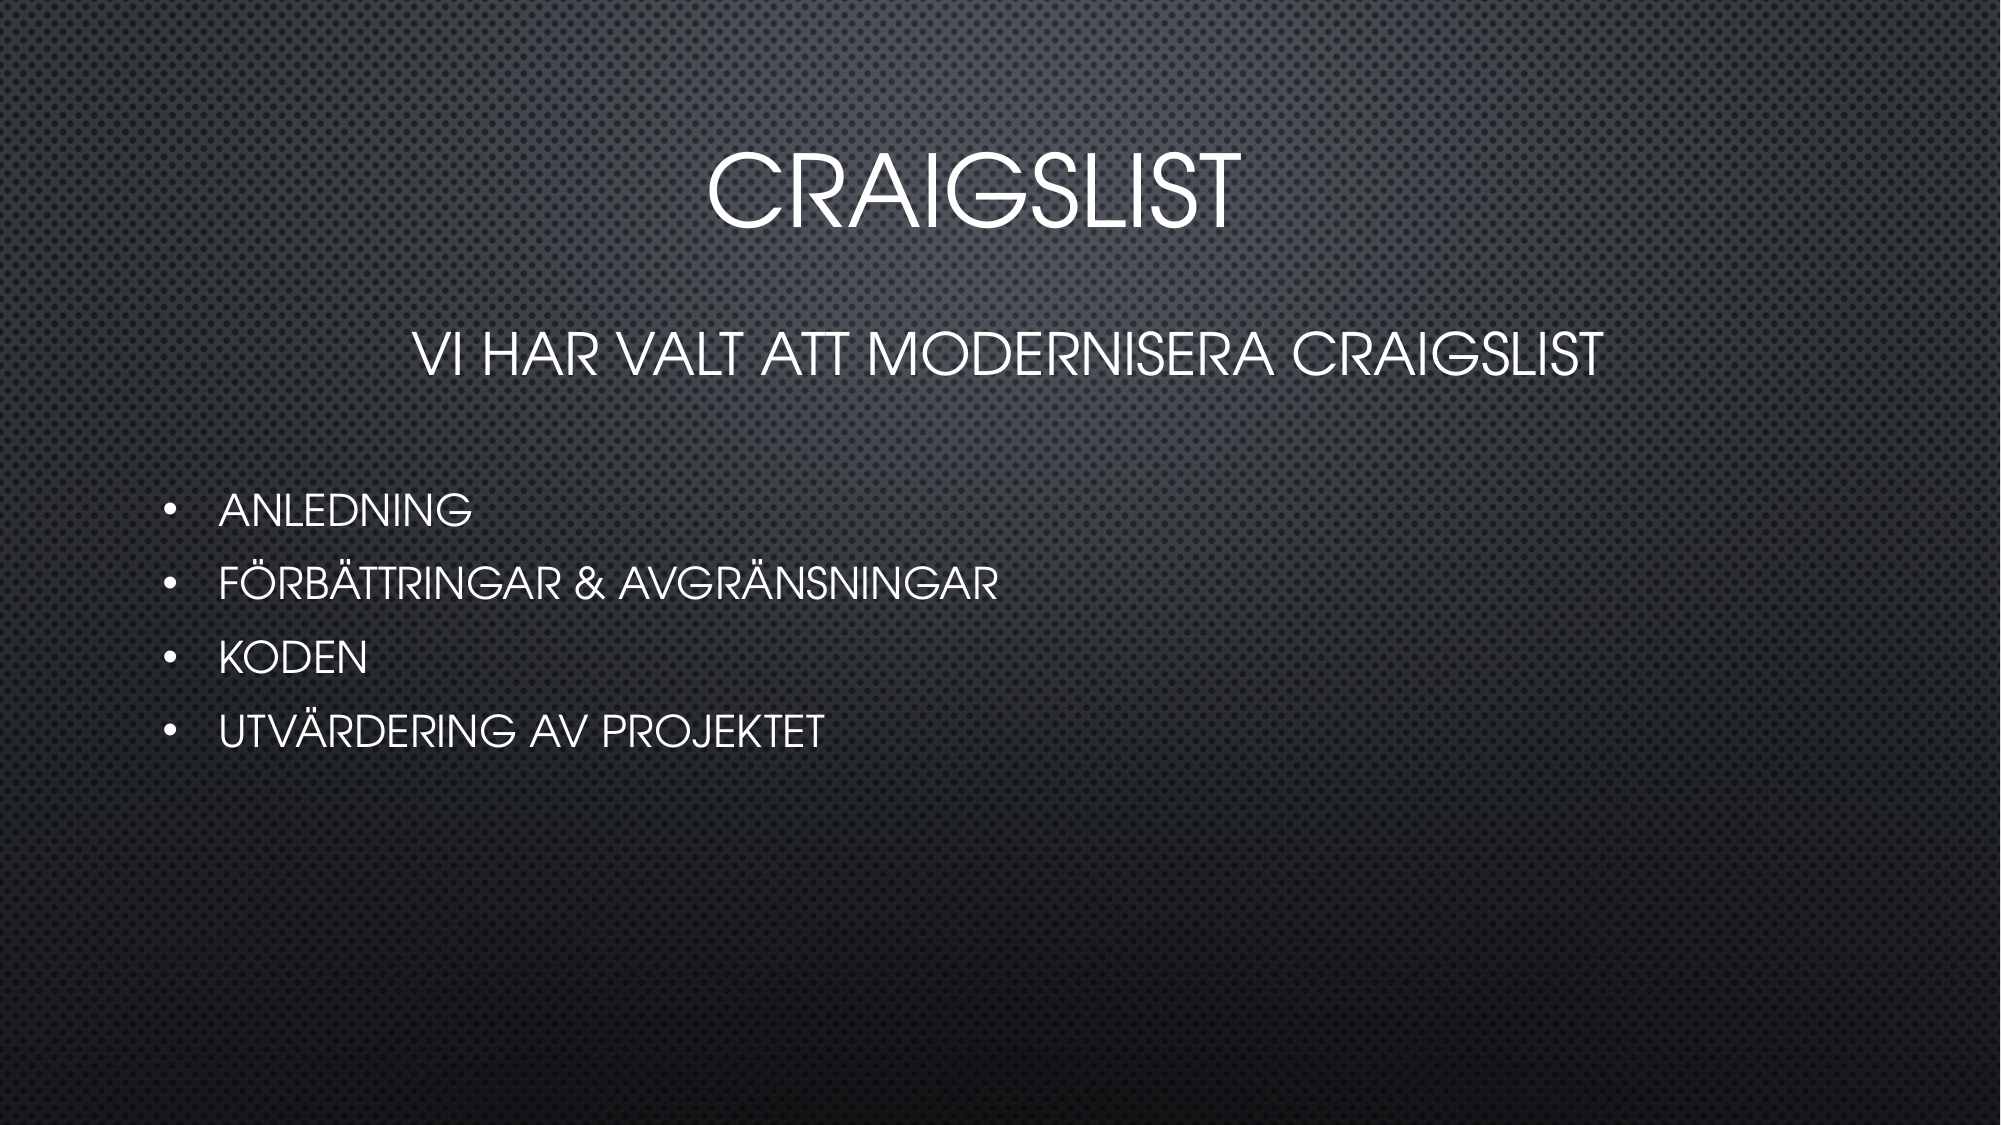

# Craigslist
Vi har valt att modernisera craigslist

Anledning
Förbättringar & avgränsningar
Koden
Utvärdering av projektet